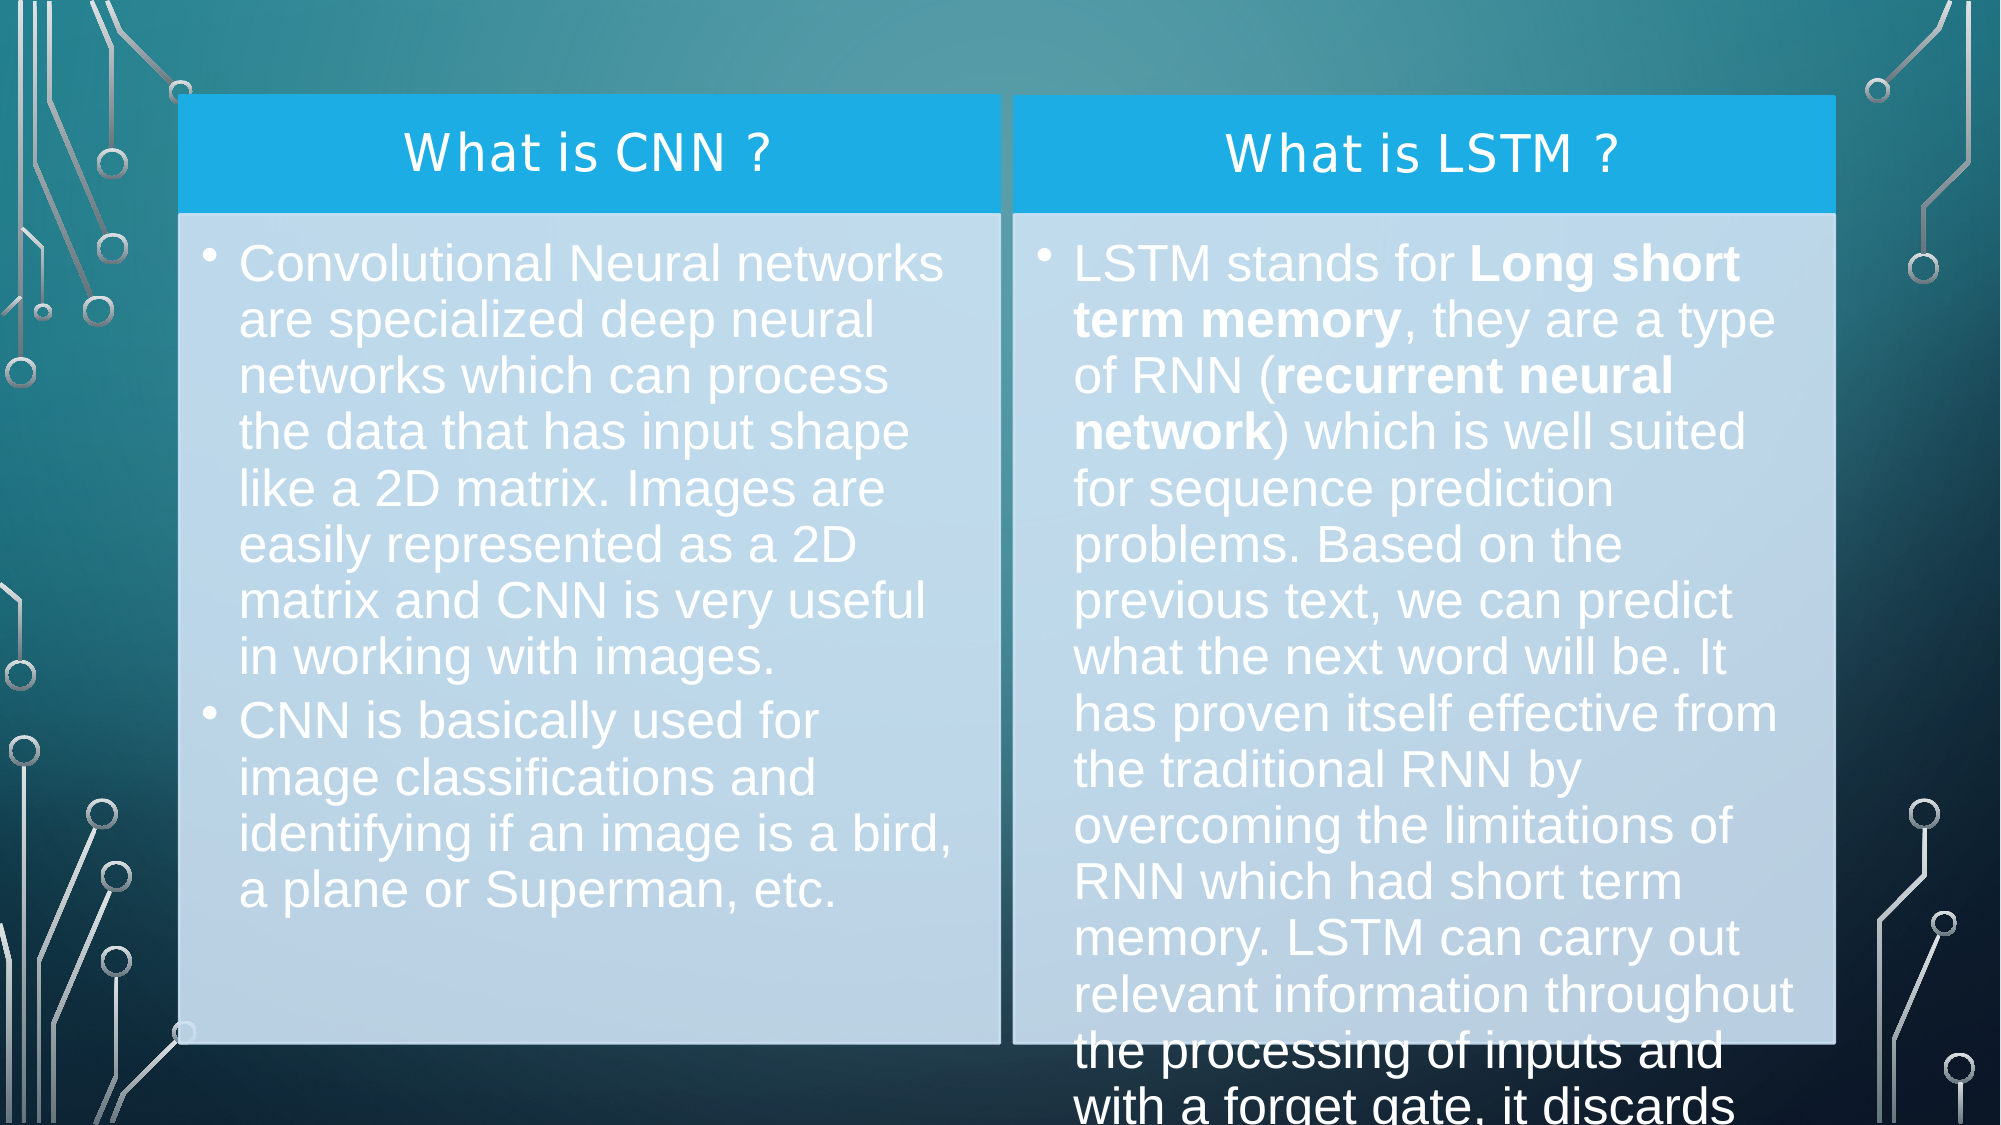

What is CNN ?
Convolutional Neural networks are specialized deep neural networks which can process the data that has input shape like a 2D matrix. Images are easily represented as a 2D matrix and CNN is very useful in working with images.
CNN is basically used for image classifications and identifying if an image is a bird, a plane or Superman, etc.

What is LSTM ?
LSTM stands for Long short term memory, they are a type of RNN (recurrent neural network) which is well suited for sequence prediction problems. Based on the previous text, we can predict what the next word will be. It has proven itself effective from the traditional RNN by overcoming the limitations of RNN which had short term memory. LSTM can carry out relevant information throughout the processing of inputs and with a forget gate, it discards non-relevant information.